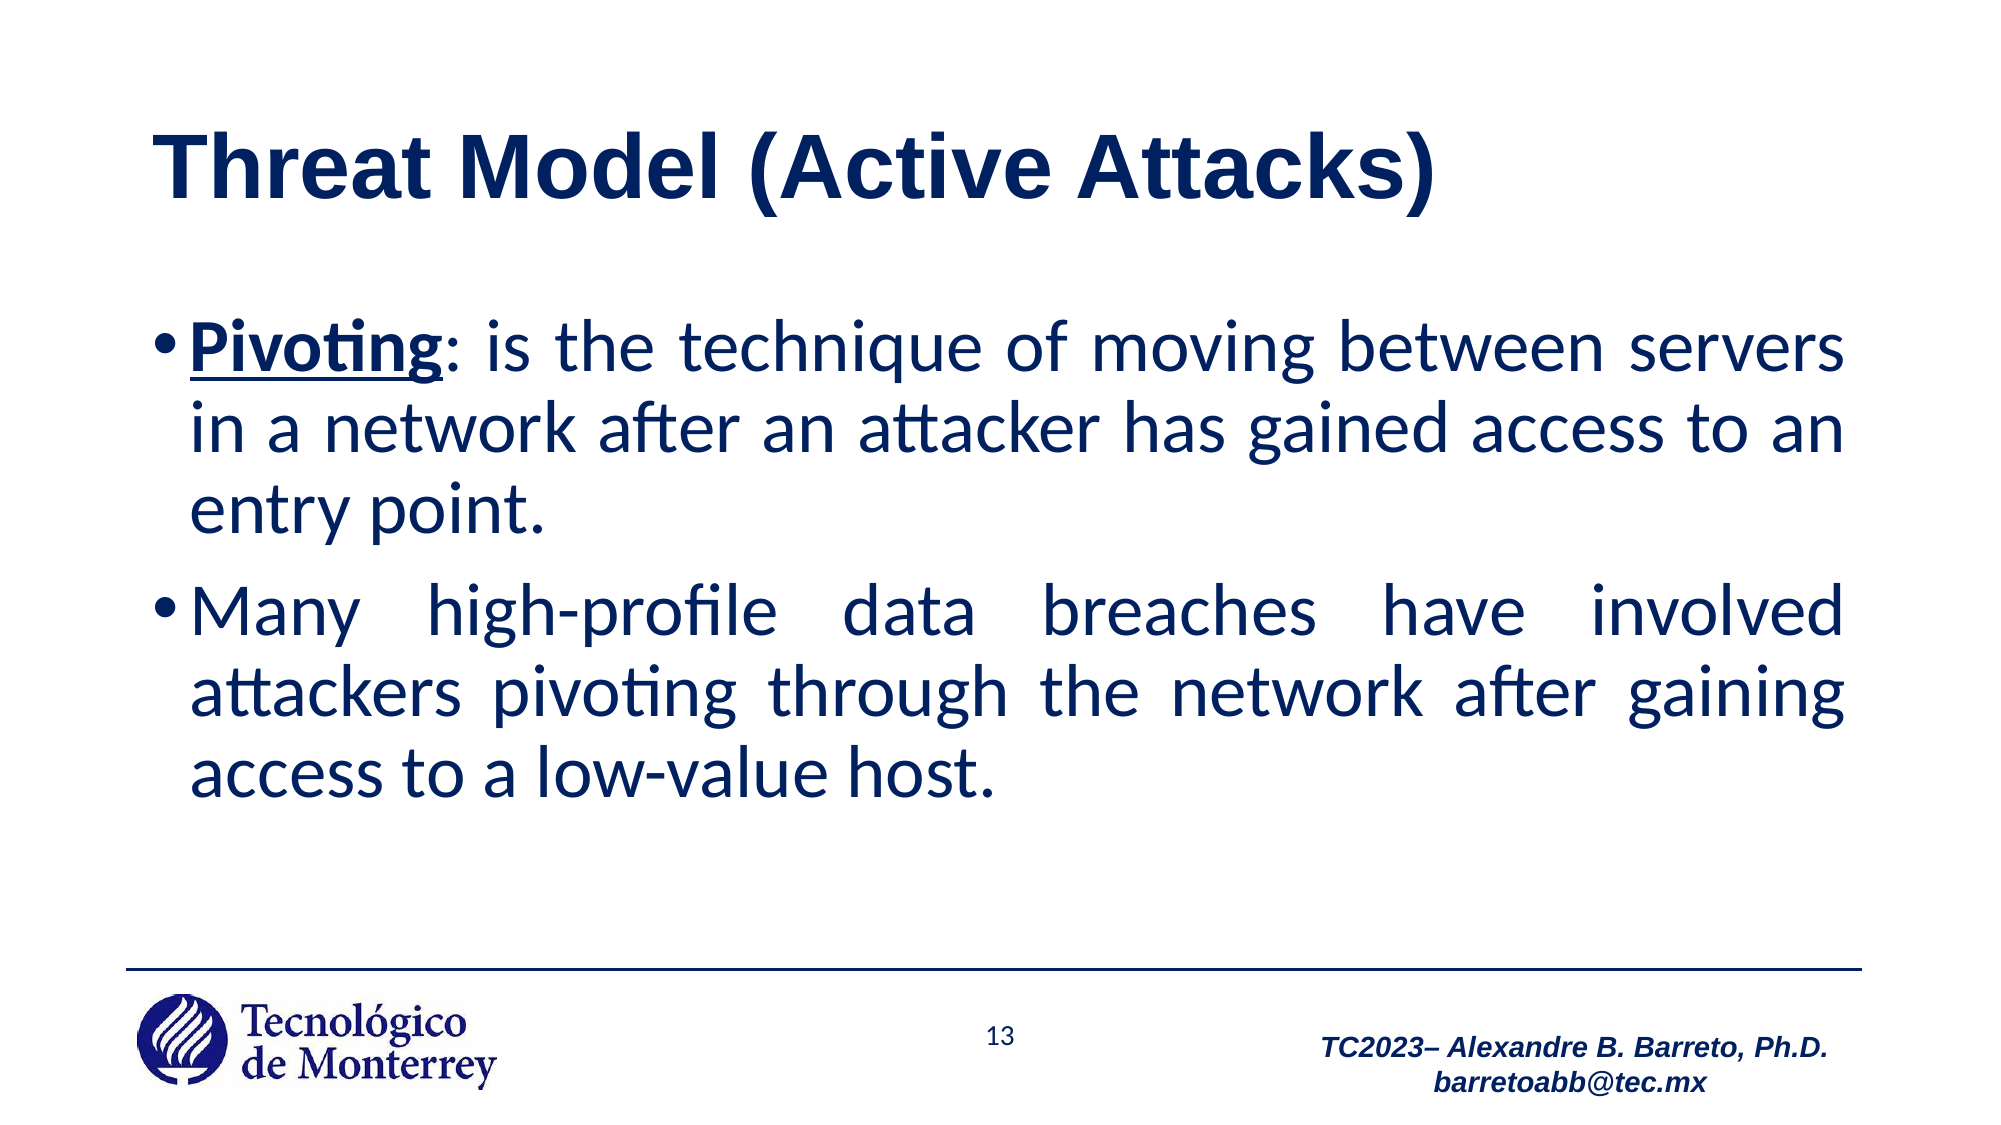

# Threat Model (Active Attacks)
Pivoting: is the technique of moving between servers in a network after an attacker has gained access to an entry point.
Many high-profile data breaches have involved attackers pivoting through the network after gaining access to a low-value host.